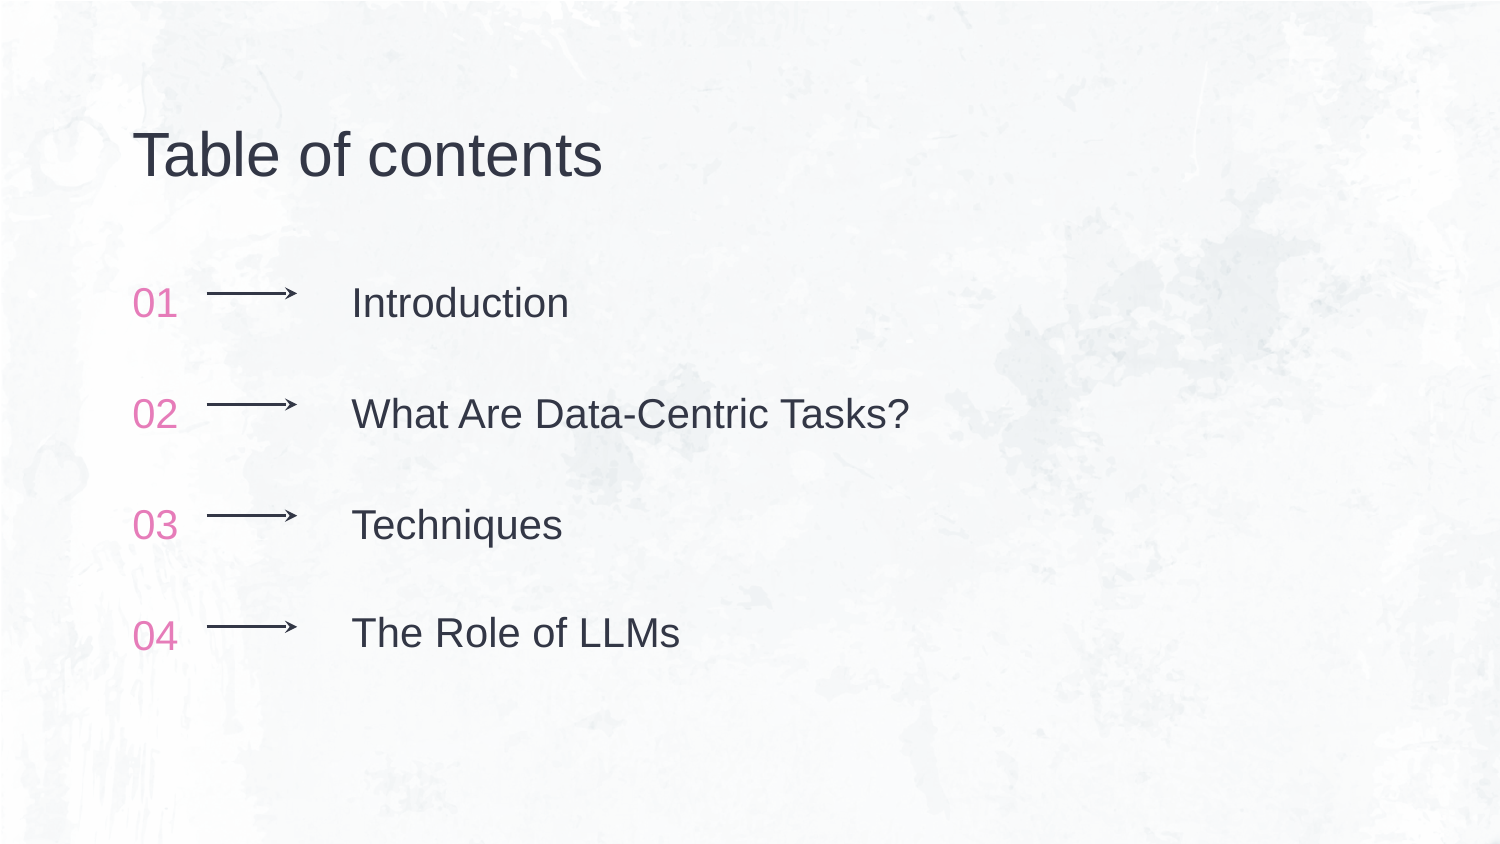

Table of contents
# 01
Introduction
02
What Are Data-Centric Tasks?
03
Techniques
04
The Role of LLMs